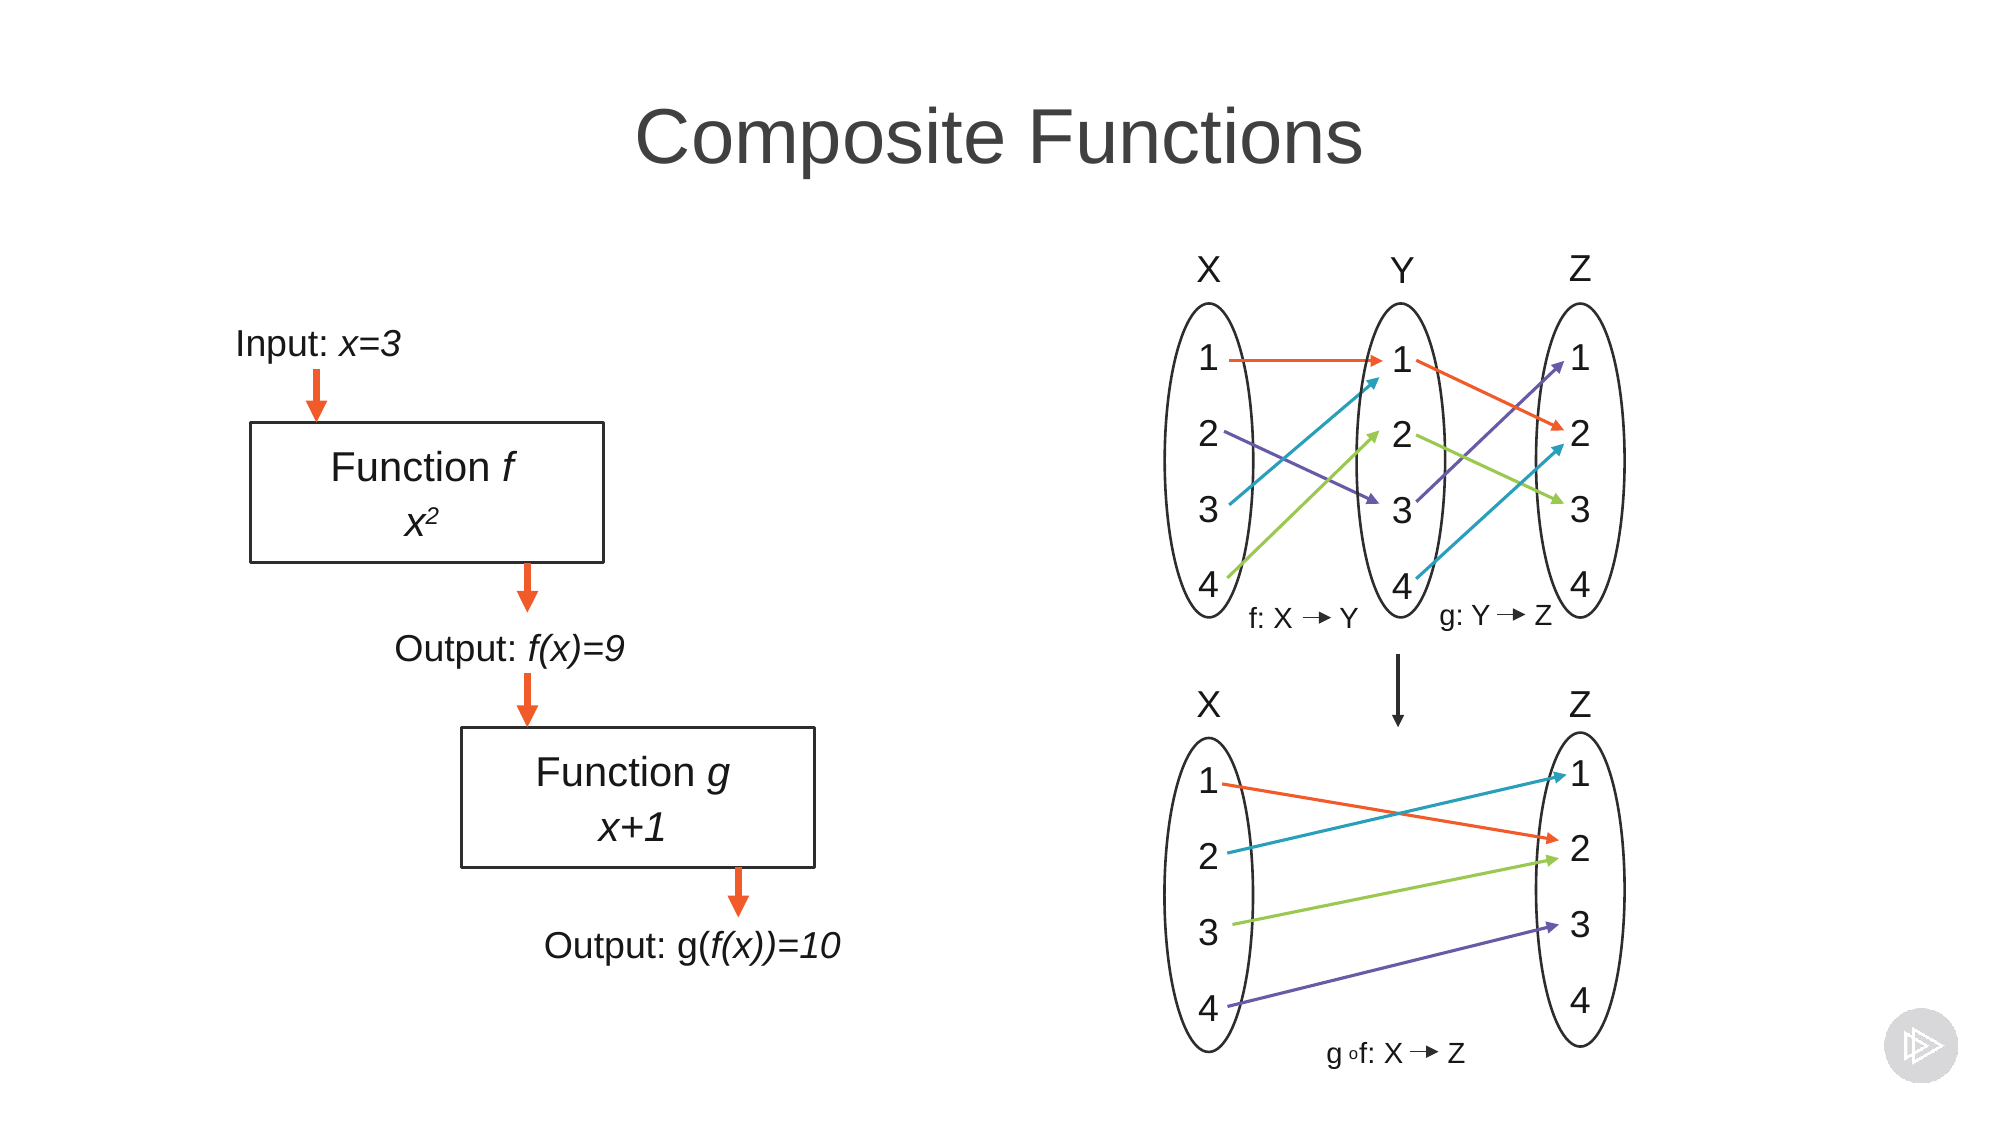

# Composite Functions
Z
X
Y

1
2
3
4

Input: x=3

Function f
x2
Output: f(x)=9
1
2
3
4
1
2
3
4
g: Y
Z
f: X
Y

Function g
x+1
Output: g(f(x))=10
X
Z

1
2
3
4
1
2
3
4
g  f: X
Z
o